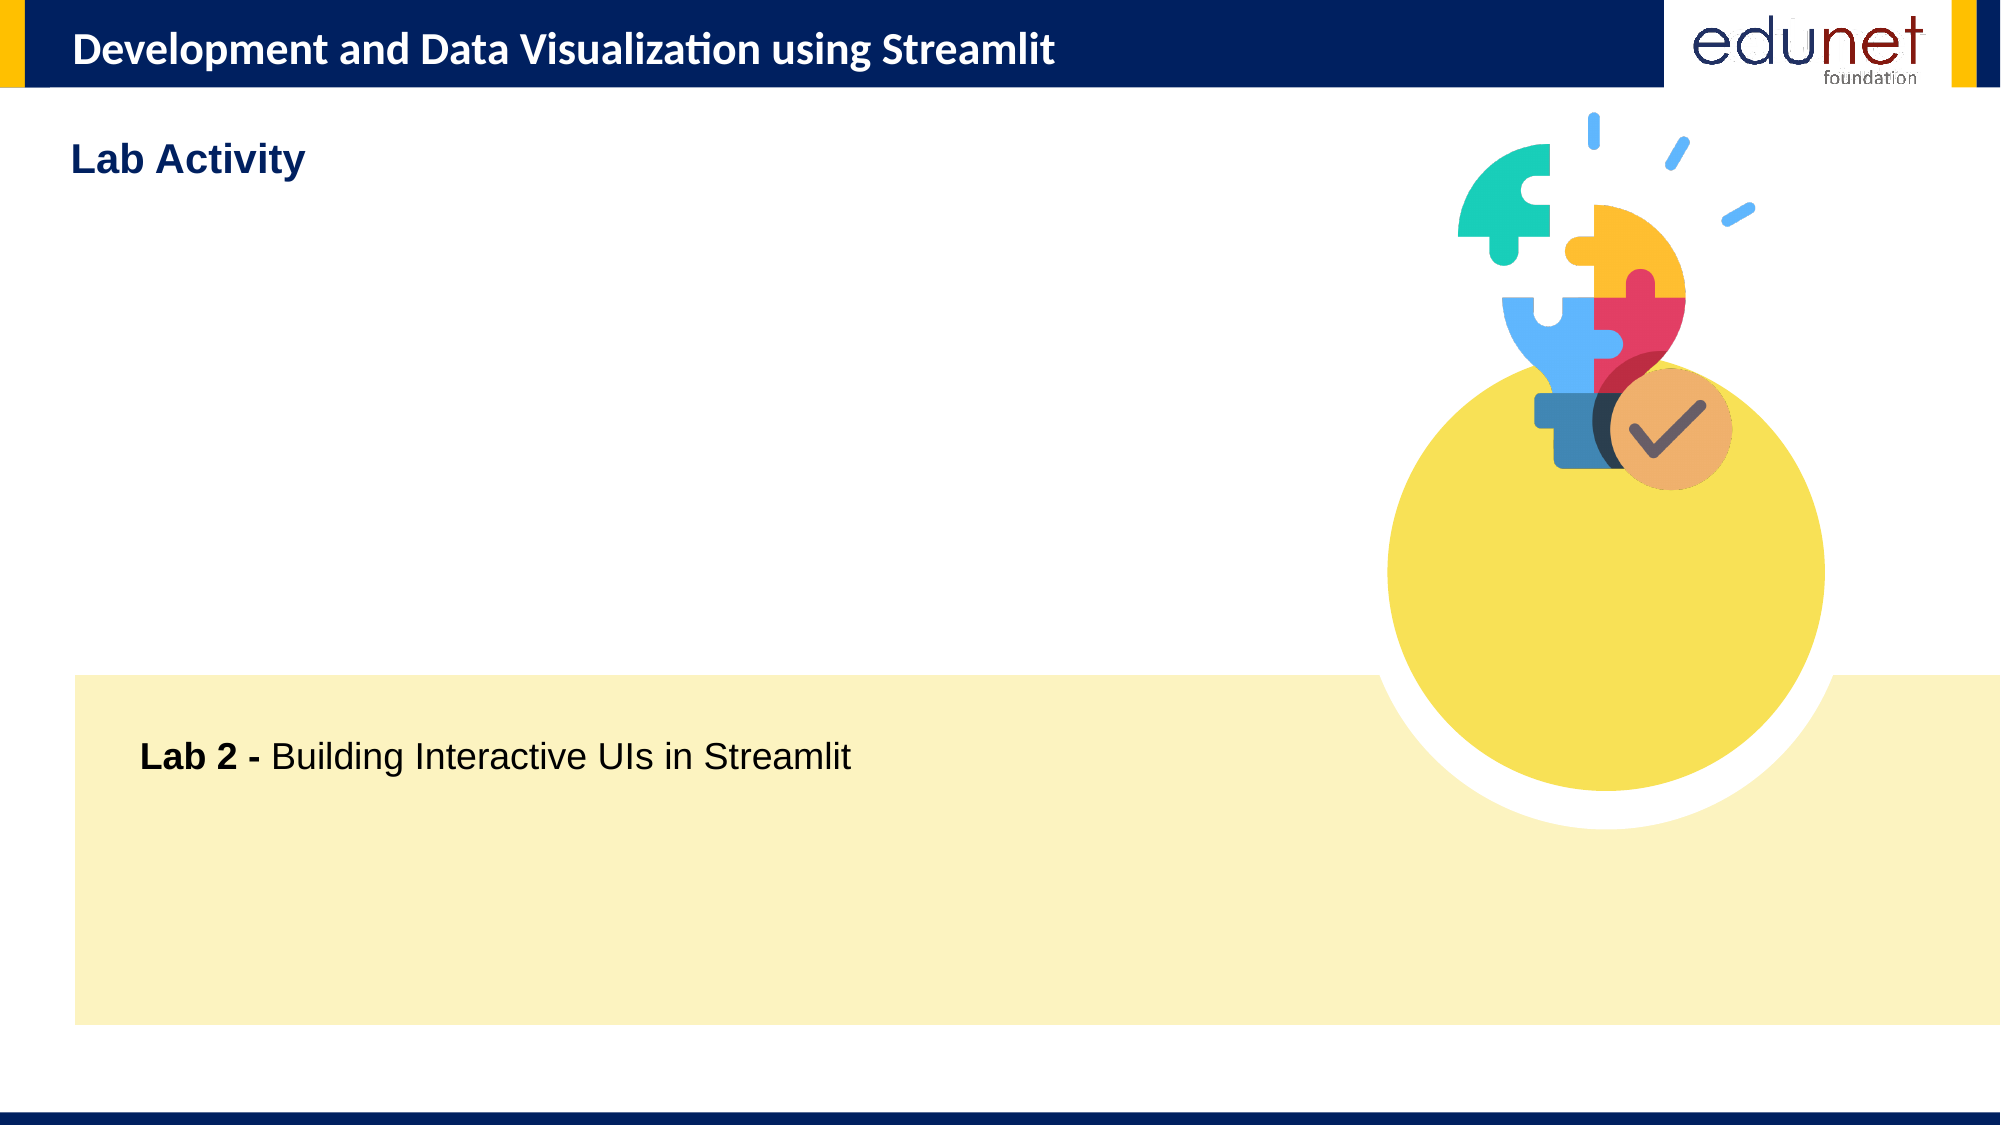

Lab Activity

Lab 2 - Building Interactive UIs in Streamlit